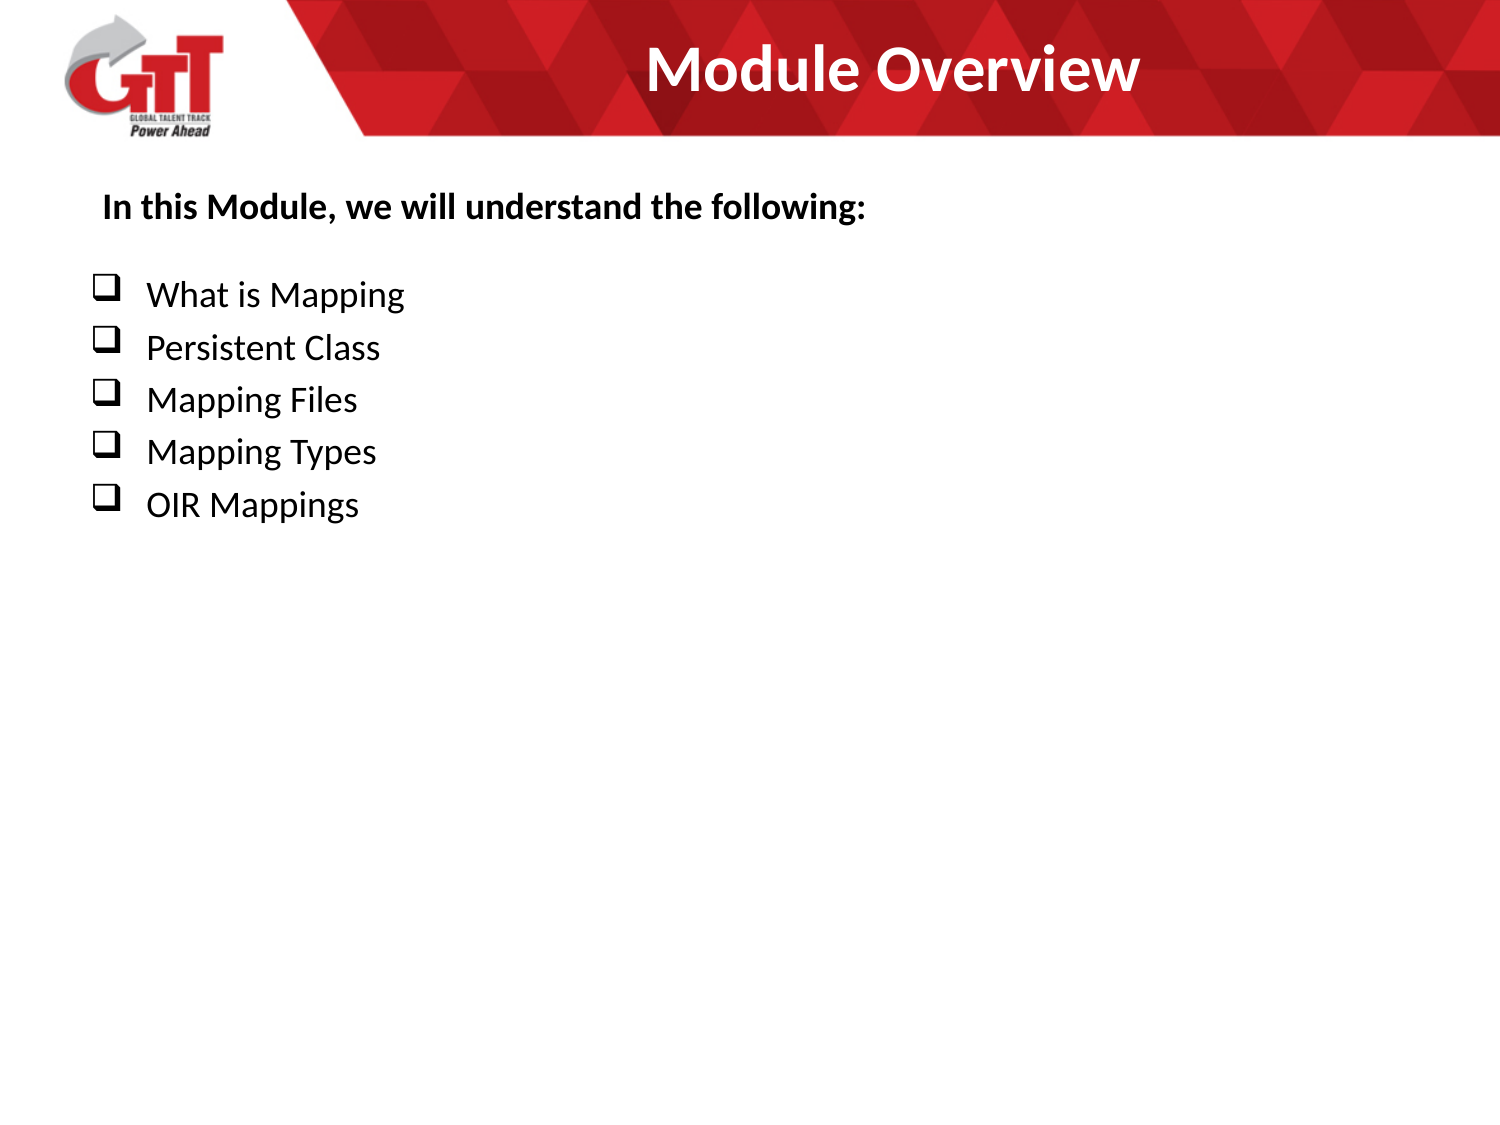

# Module Overview
In this Module, we will understand the following:
What is Mapping
Persistent Class
Mapping Files
Mapping Types
OIR Mappings